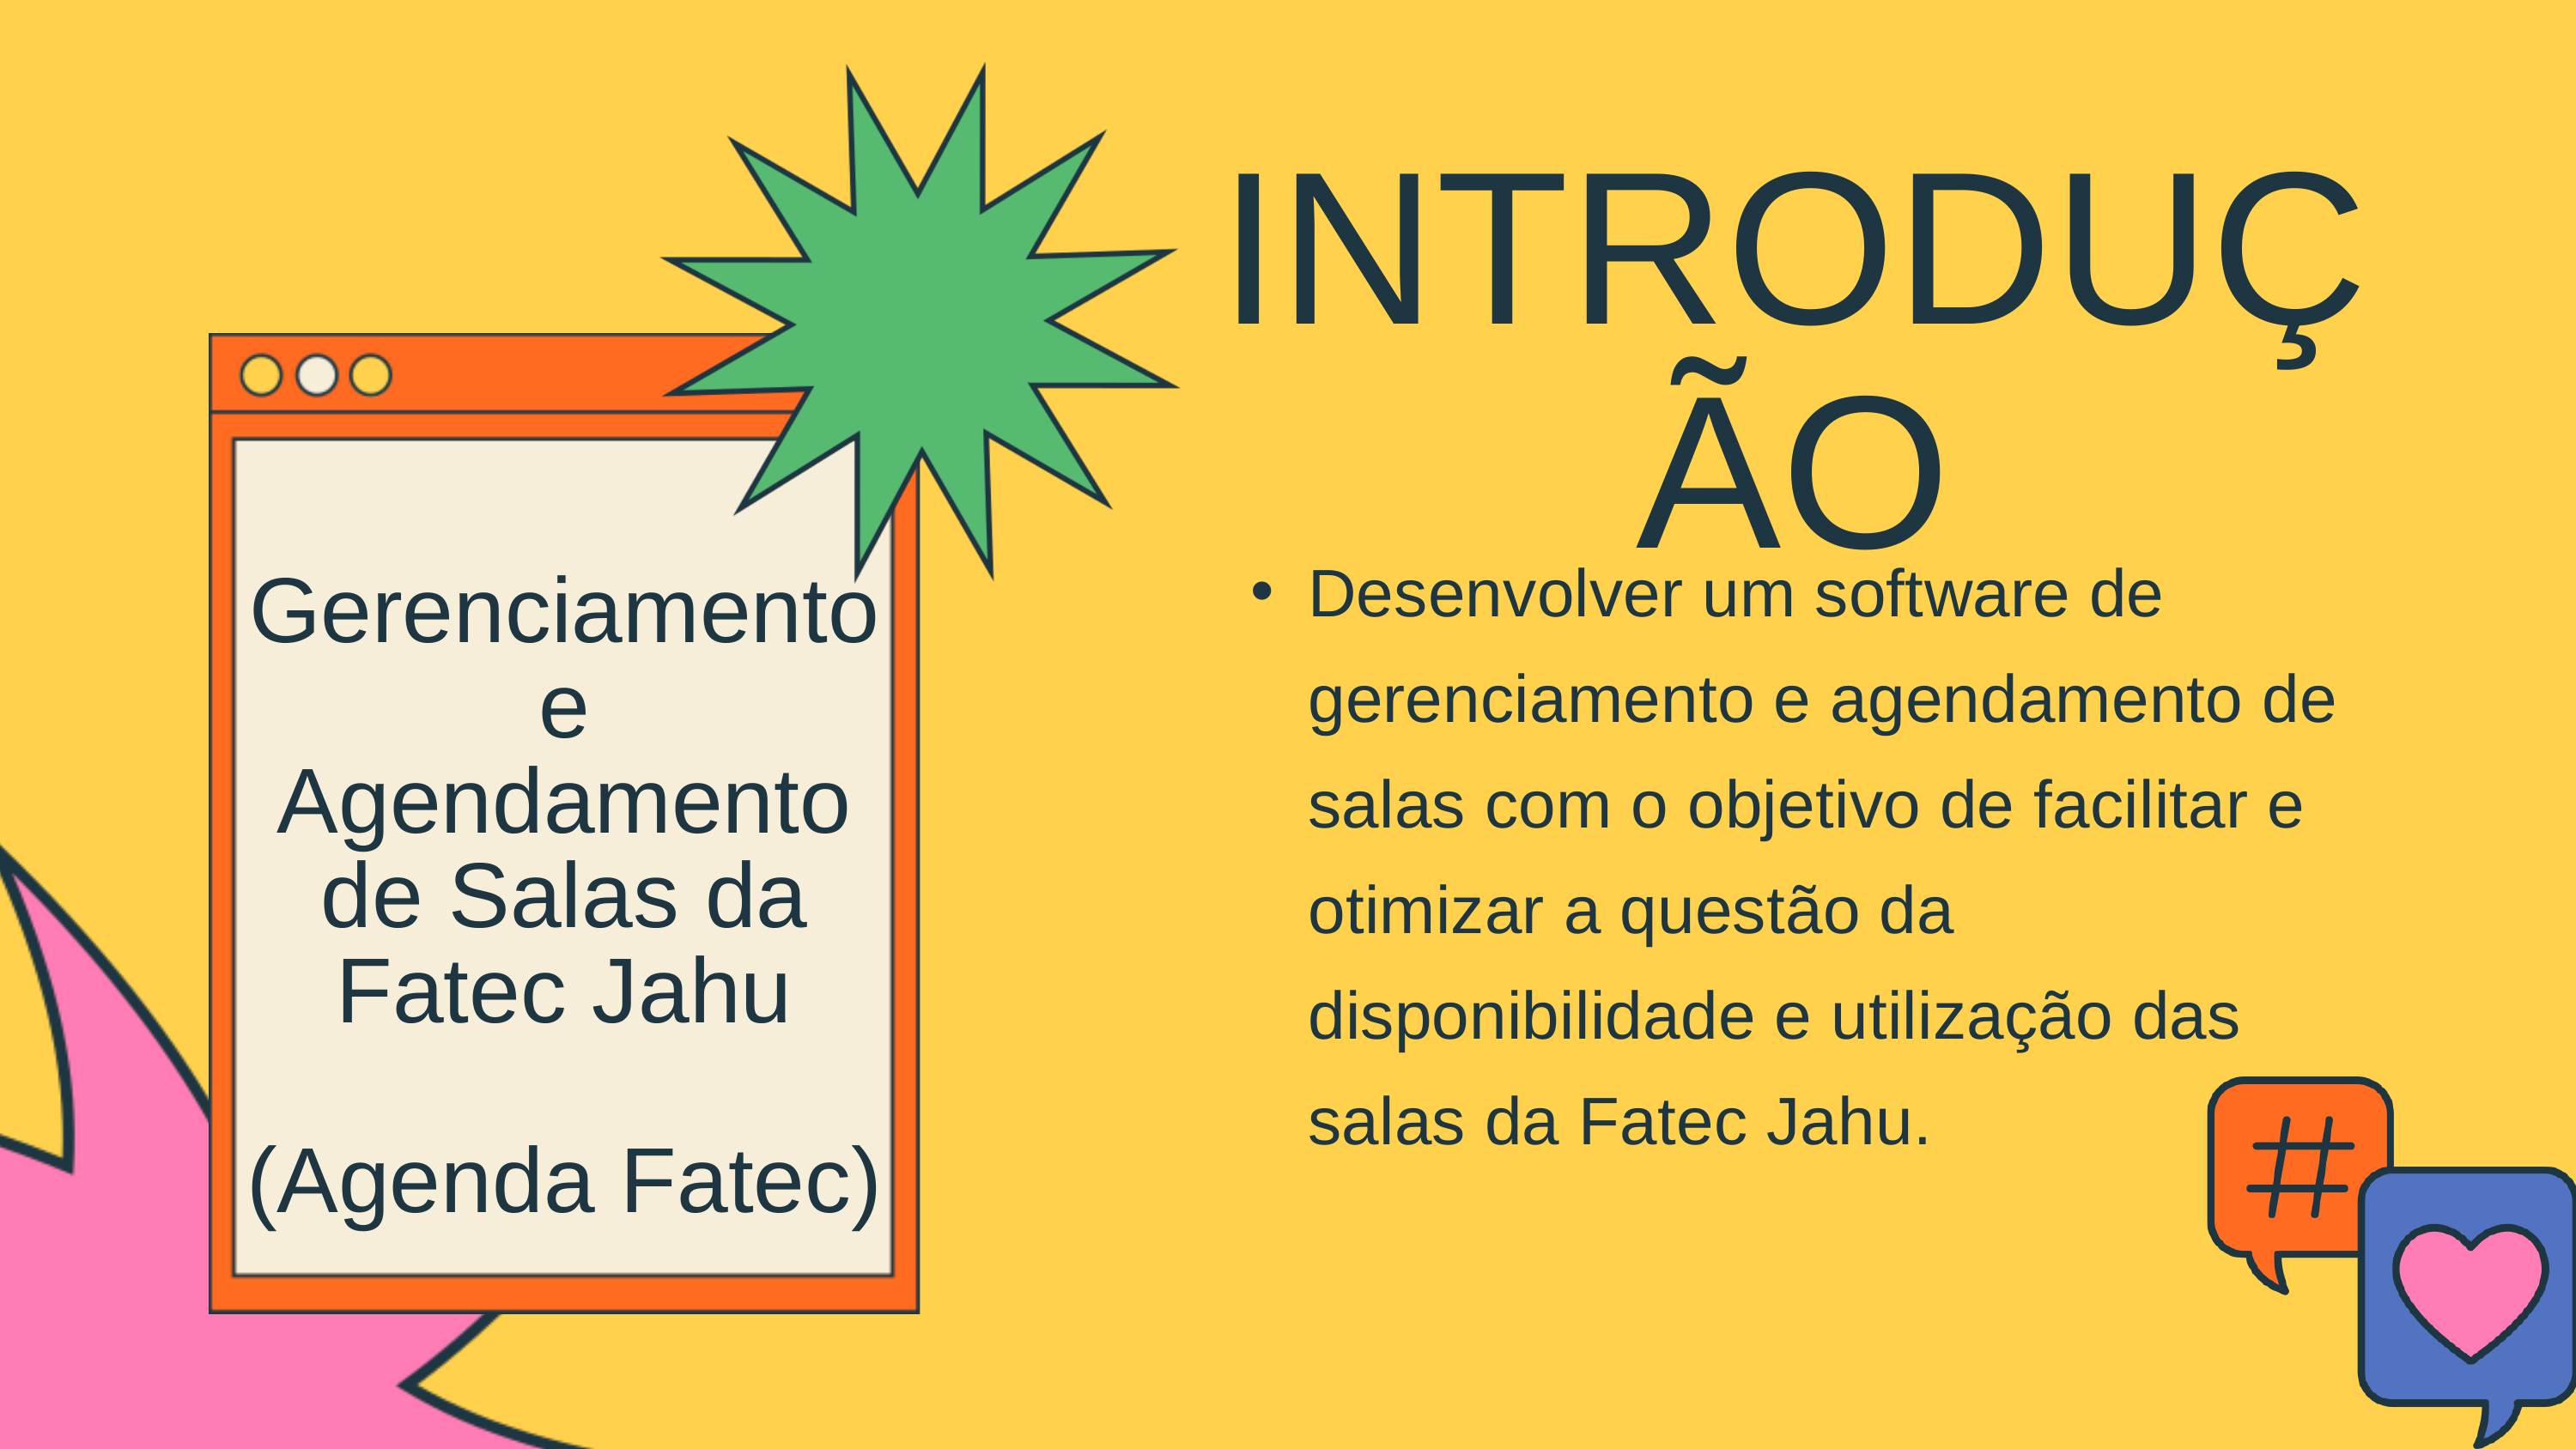

INTRODUÇÃO

Desenvolver um software de gerenciamento e agendamento de salas com o objetivo de facilitar e otimizar a questão da disponibilidade e utilização das salas da Fatec Jahu.
Gerenciamento e Agendamento de Salas da Fatec Jahu

(Agenda Fatec)